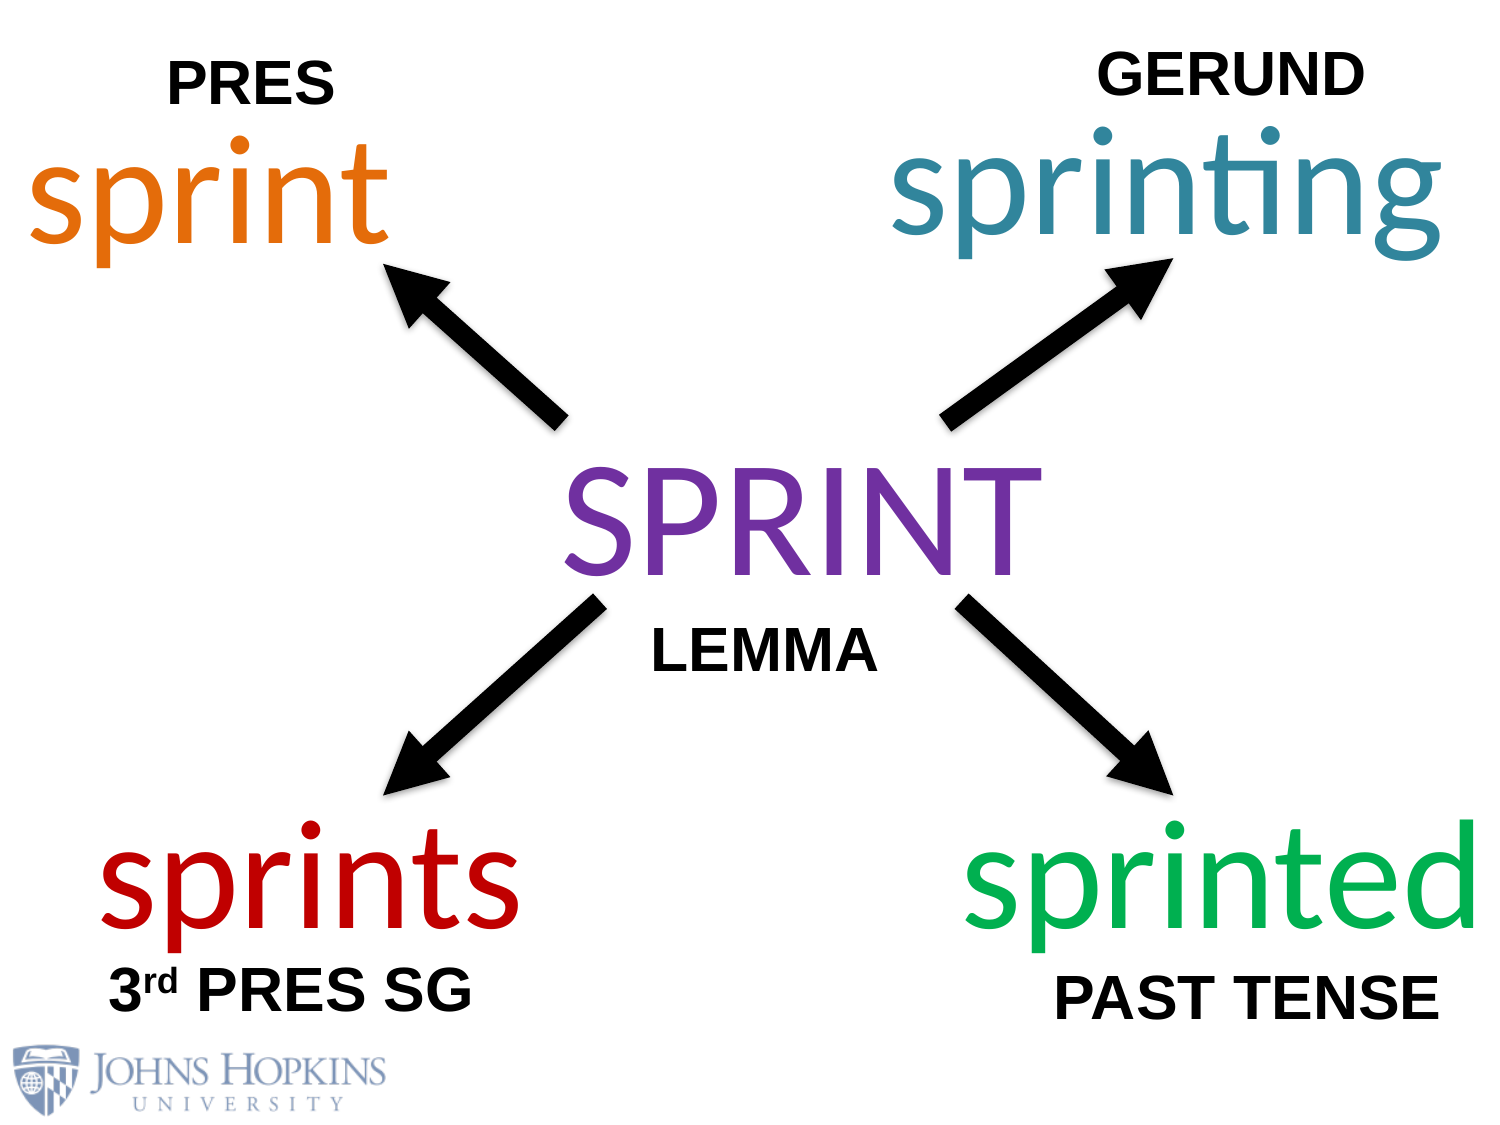

GERUND
PRES
sprinting
sprint
SPRINT
LEMMA
sprinted
sprints
3rd PRES SG
PAST TENSE